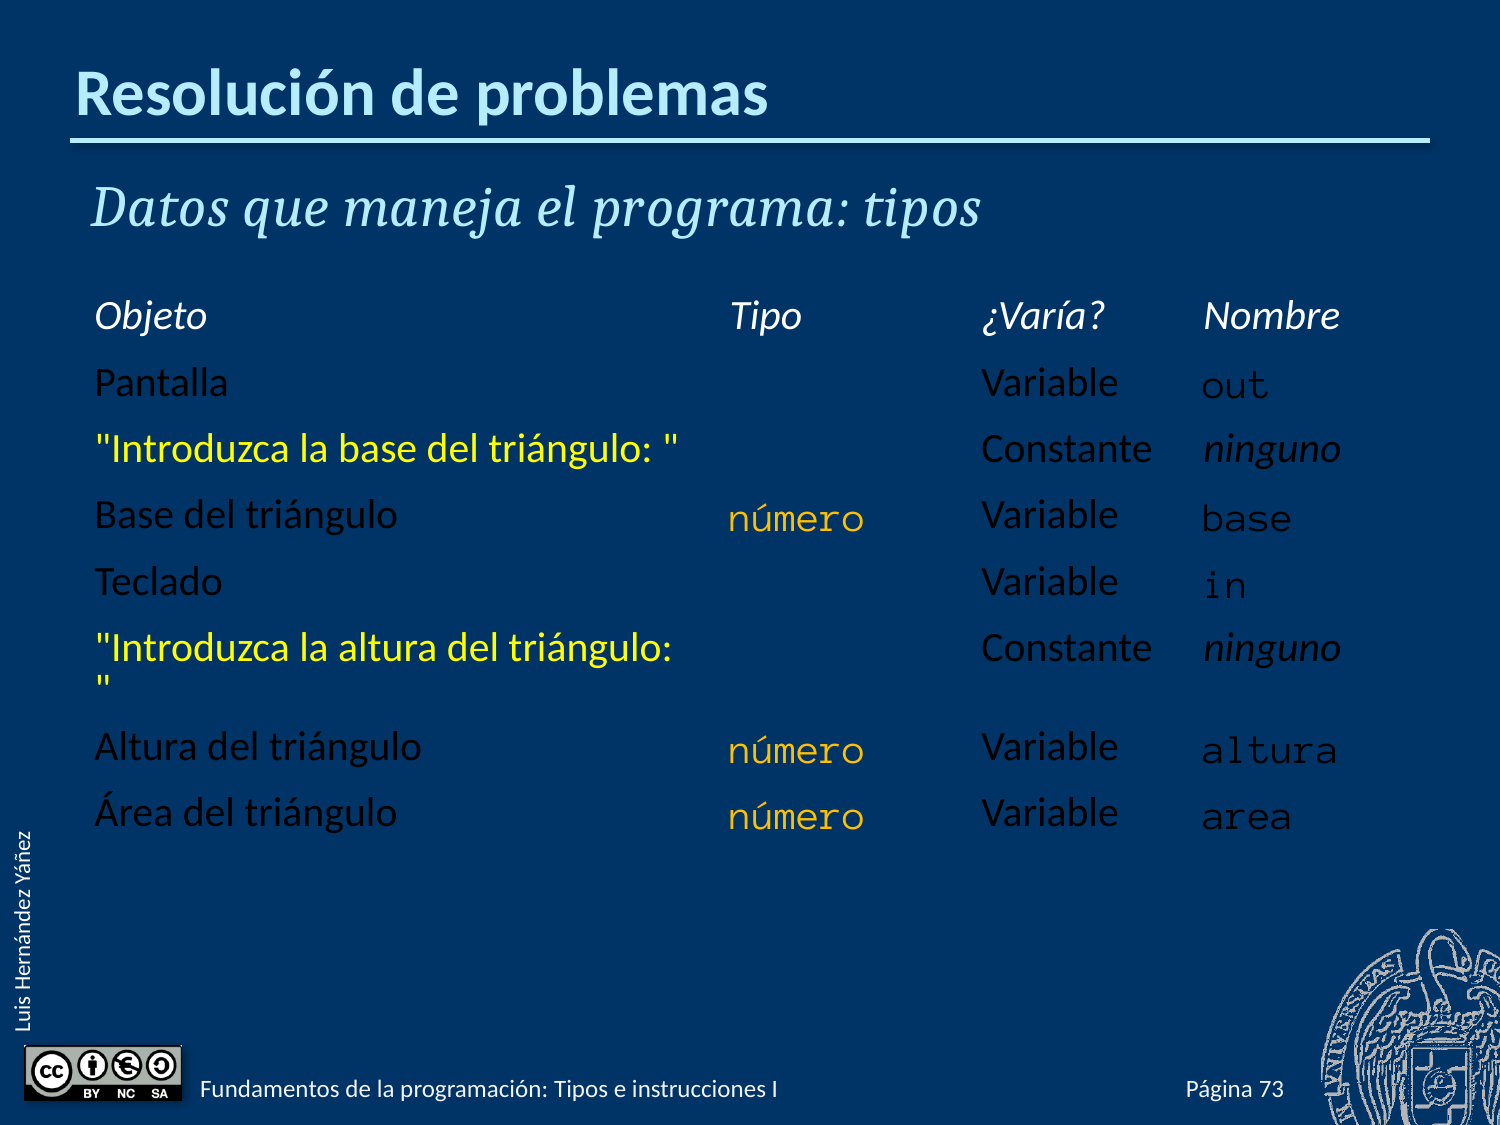

# Resolución de problemas
Datos que maneja el programa: tipos

| Objeto | Tipo | ¿Varía? | Nombre |
| --- | --- | --- | --- |
| Pantalla |  | Variable | out |
| "Introduzca la base del triángulo: " |  | Constante | ninguno |
| Base del triángulo | número | Variable | base |
| Teclado |  | Variable | in |
| "Introduzca la altura del triángulo: " |  | Constante | ninguno |
| Altura del triángulo | número | Variable | altura |
| Área del triángulo | número | Variable | area |
Fundamentos de la programación: Tipos e instrucciones I
Página 73